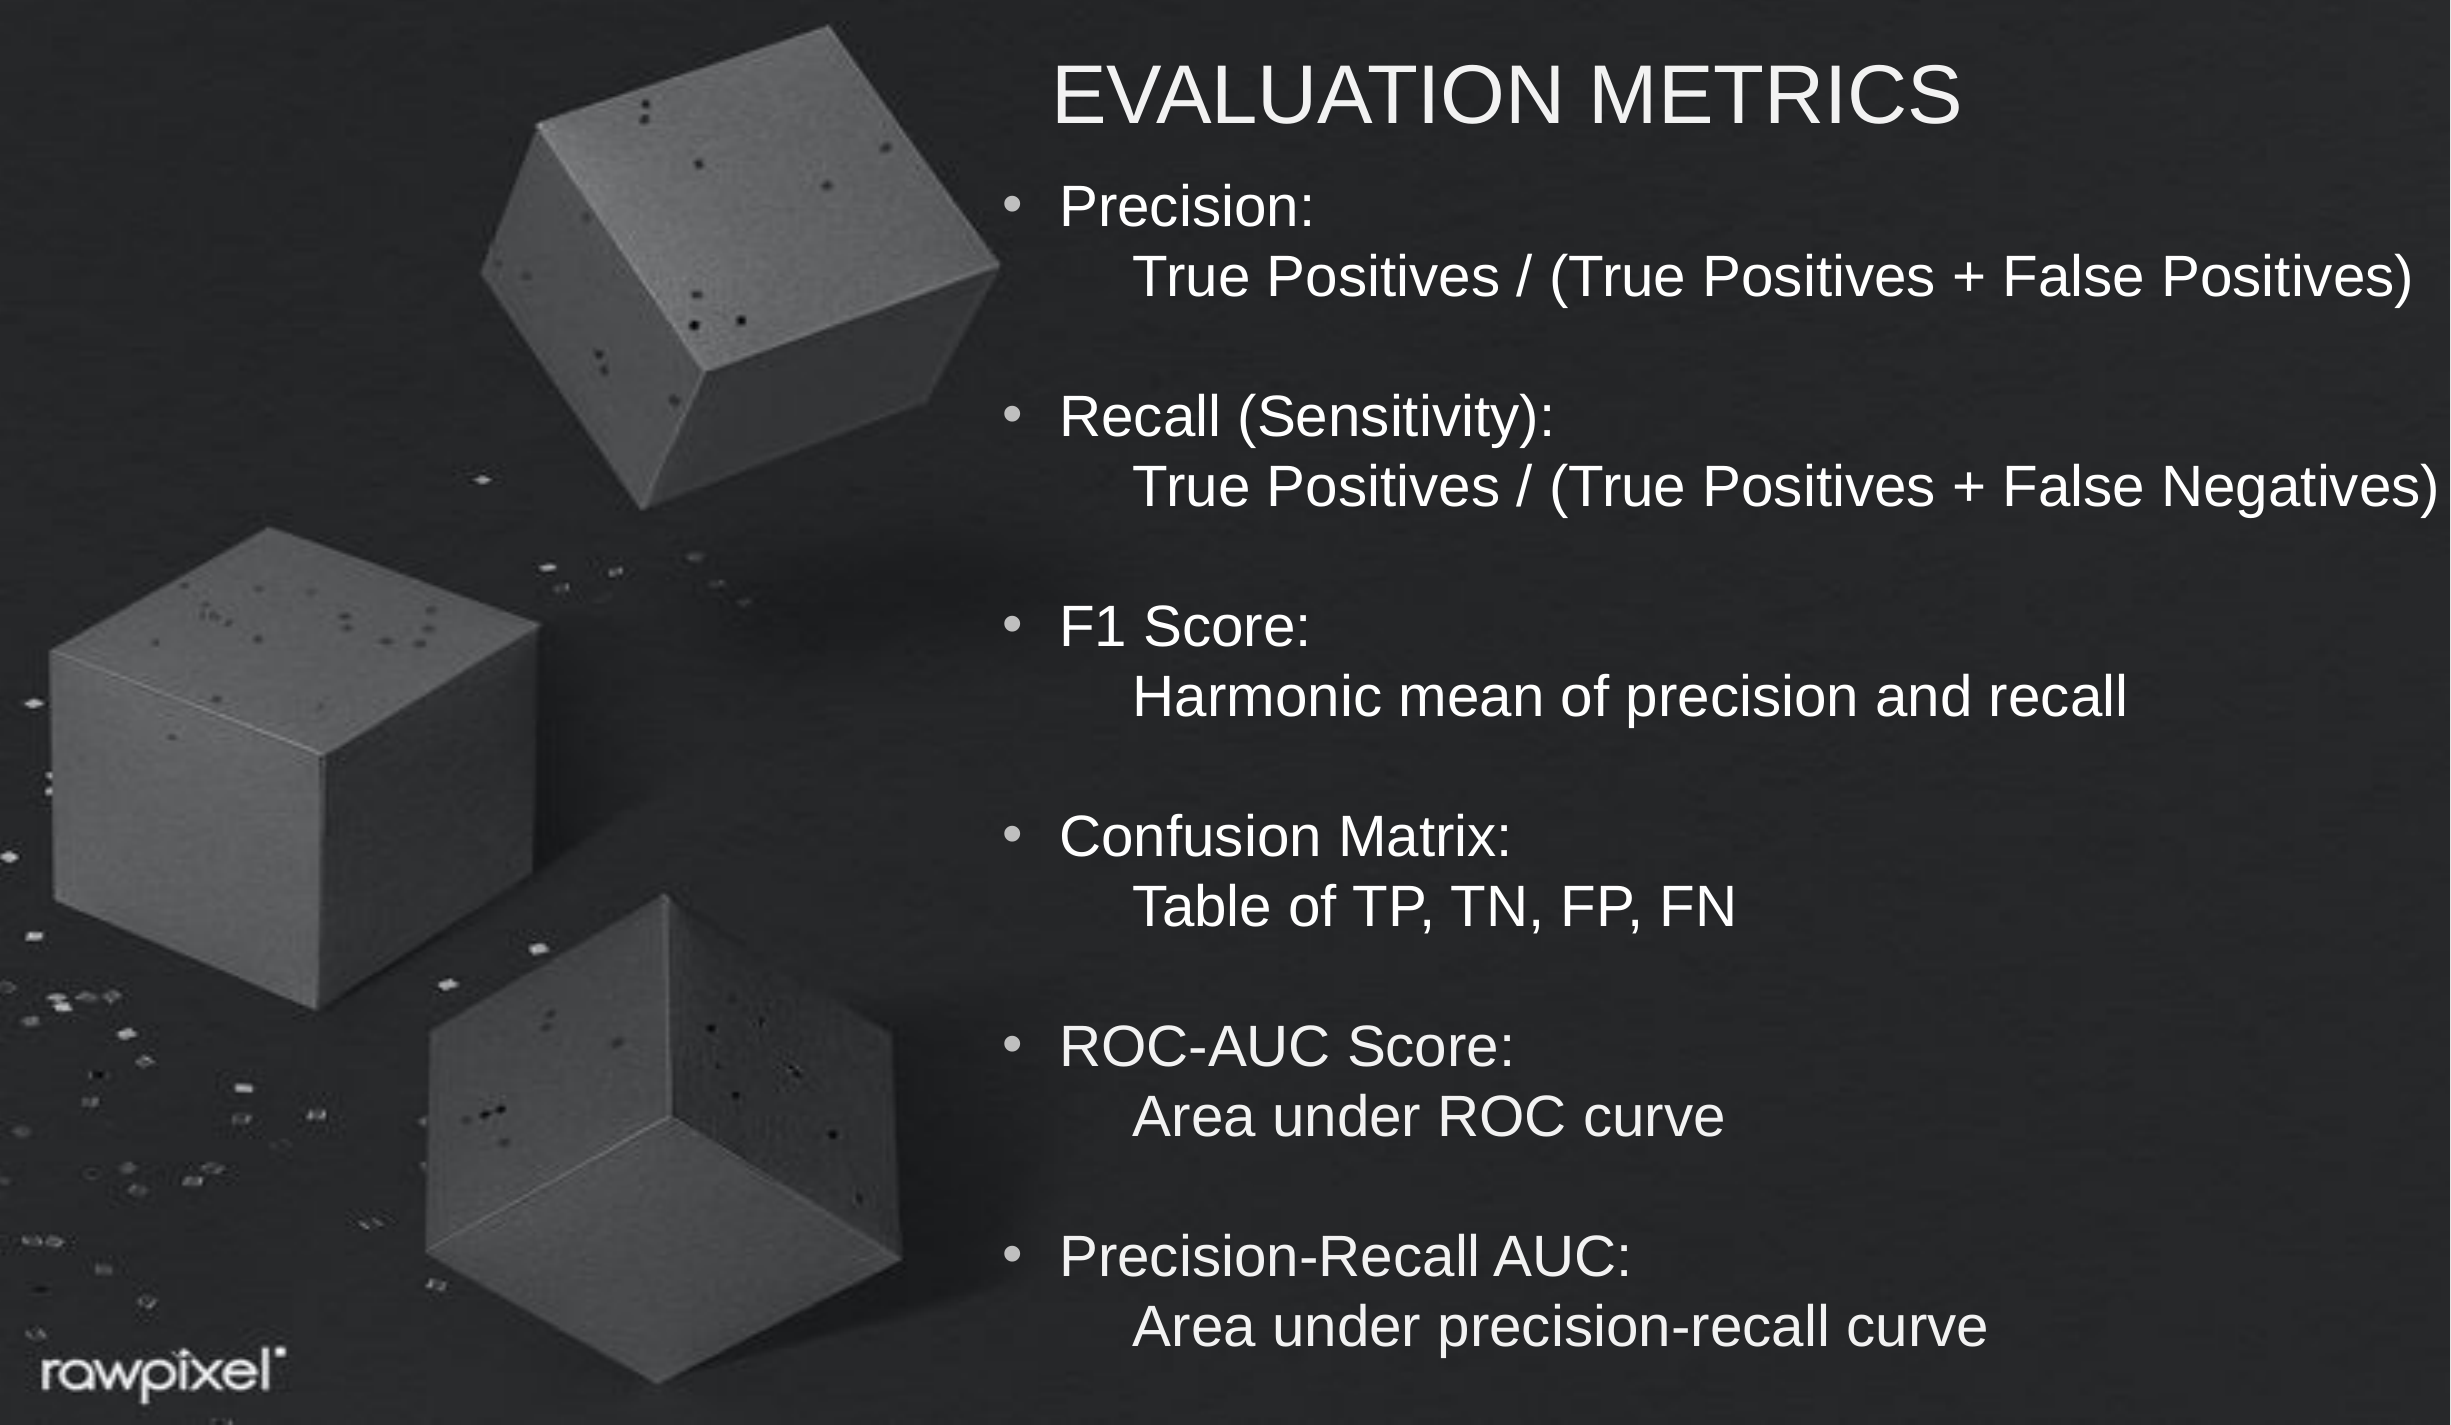

EVALUATION METRICS

Precision:
        True Positives / (True Positives + False Positives)

Recall (Sensitivity):
        True Positives / (True Positives + False Negatives)

F1 Score:
        Harmonic mean of precision and recall

Confusion Matrix:
        Table of TP, TN, FP, FN

ROC-AUC Score:
        Area under ROC curve

Precision-Recall AUC:
        Area under precision-recall curve